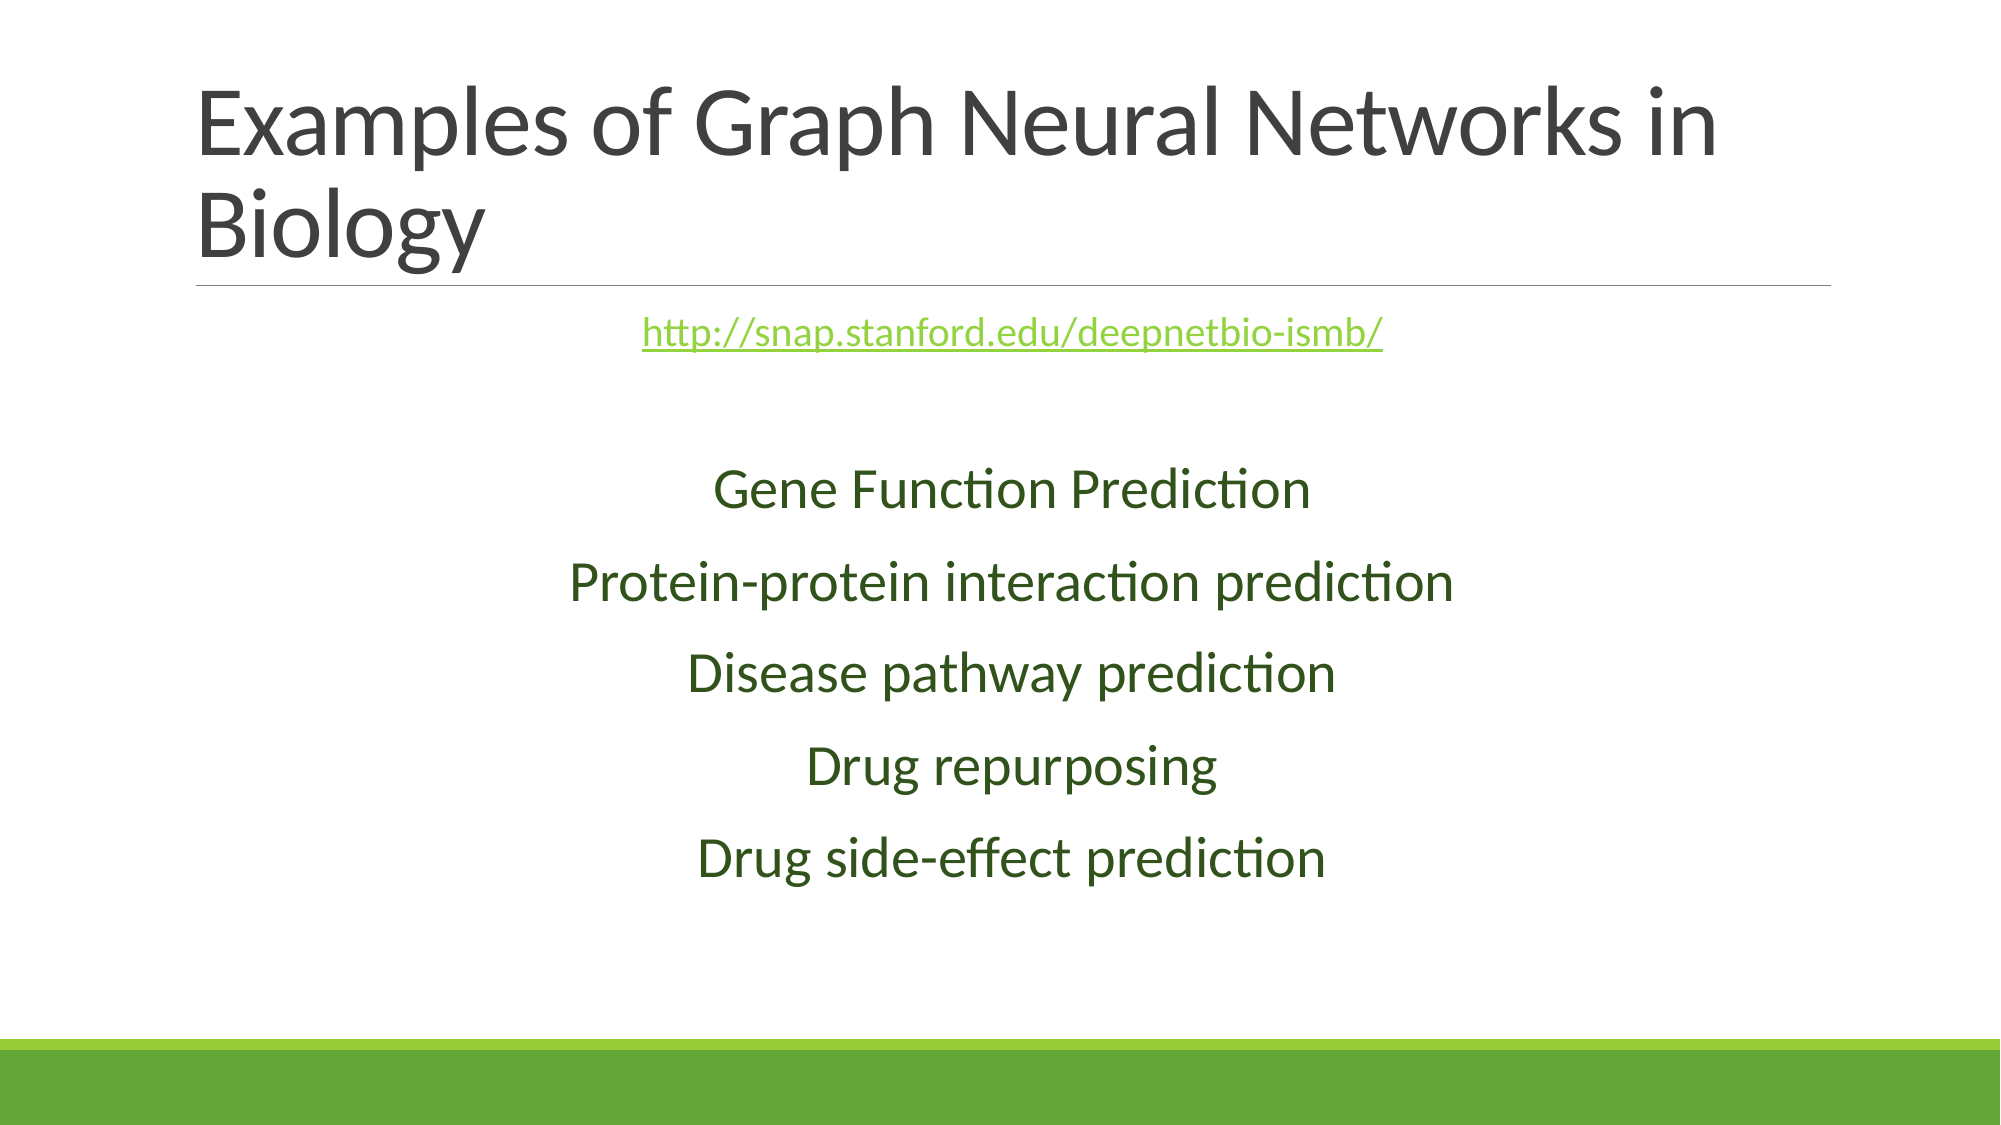

# Examples of Graph Neural Networks in Biology
http://snap.stanford.edu/deepnetbio-ismb/

Gene Function Prediction
Protein-protein interaction prediction
Disease pathway prediction
Drug repurposing
Drug side-effect prediction